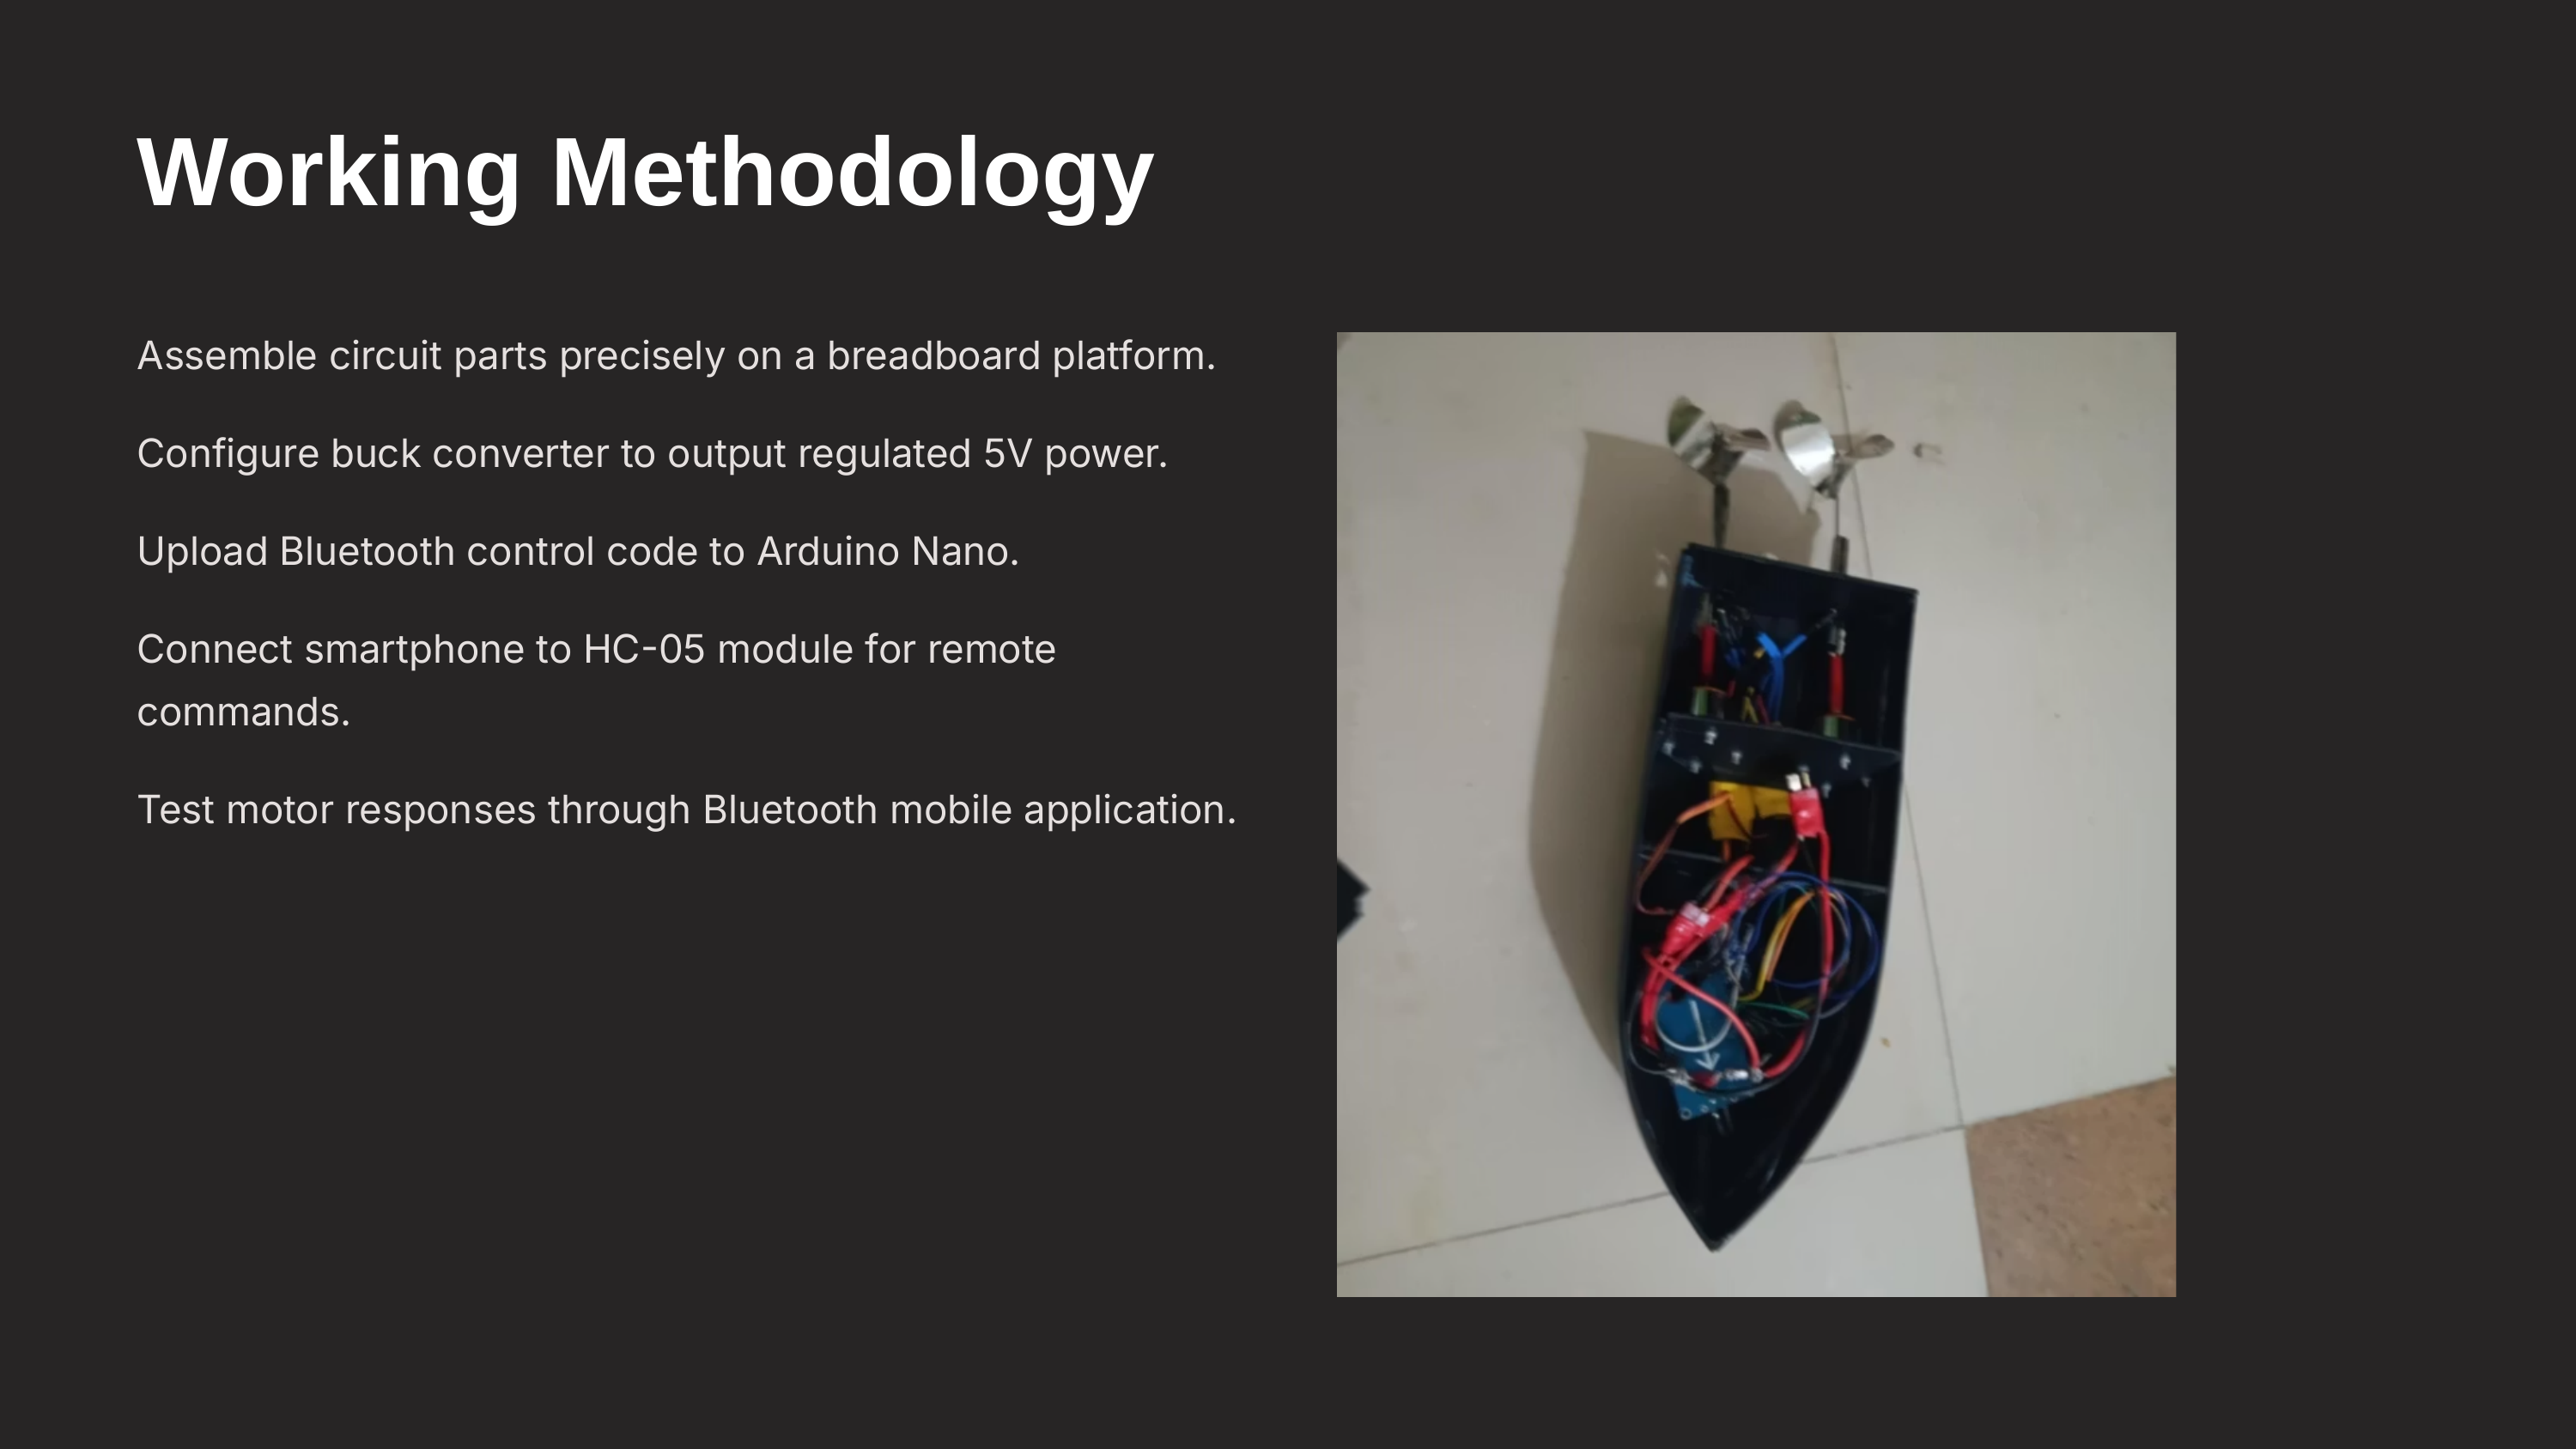

Working Methodology

Assemble circuit parts precisely on a breadboard platform.

Configure buck converter to output regulated 5V power.

Upload Bluetooth control code to Arduino Nano.

Connect smartphone to HC-05 module for remote commands.

Test motor responses through Bluetooth mobile application.